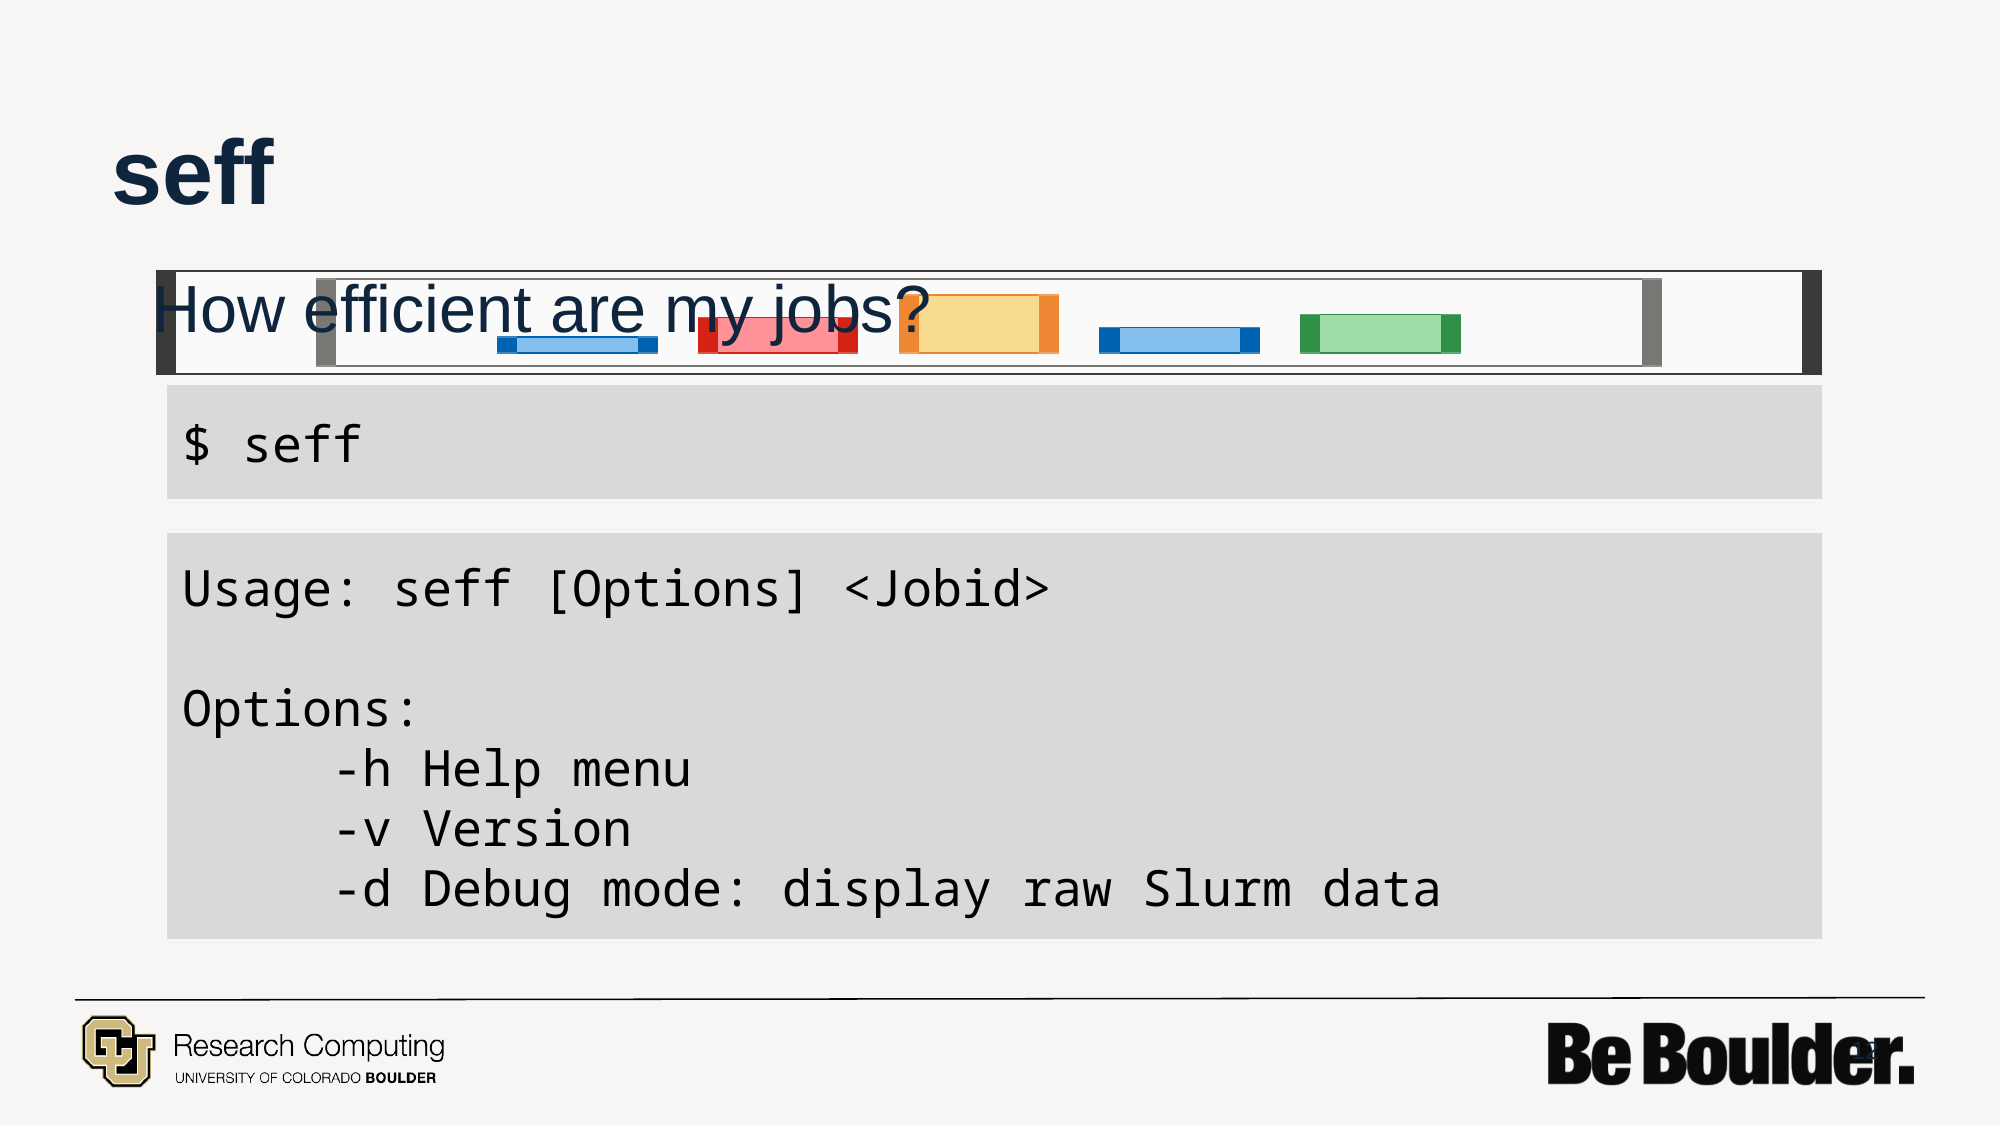

# seff
   How efficient are my jobs?

$ seff
Usage: seff [Options] <Jobid>

Options:
	-h Help menu
	-v Version
	-d Debug mode: display raw Slurm data
12